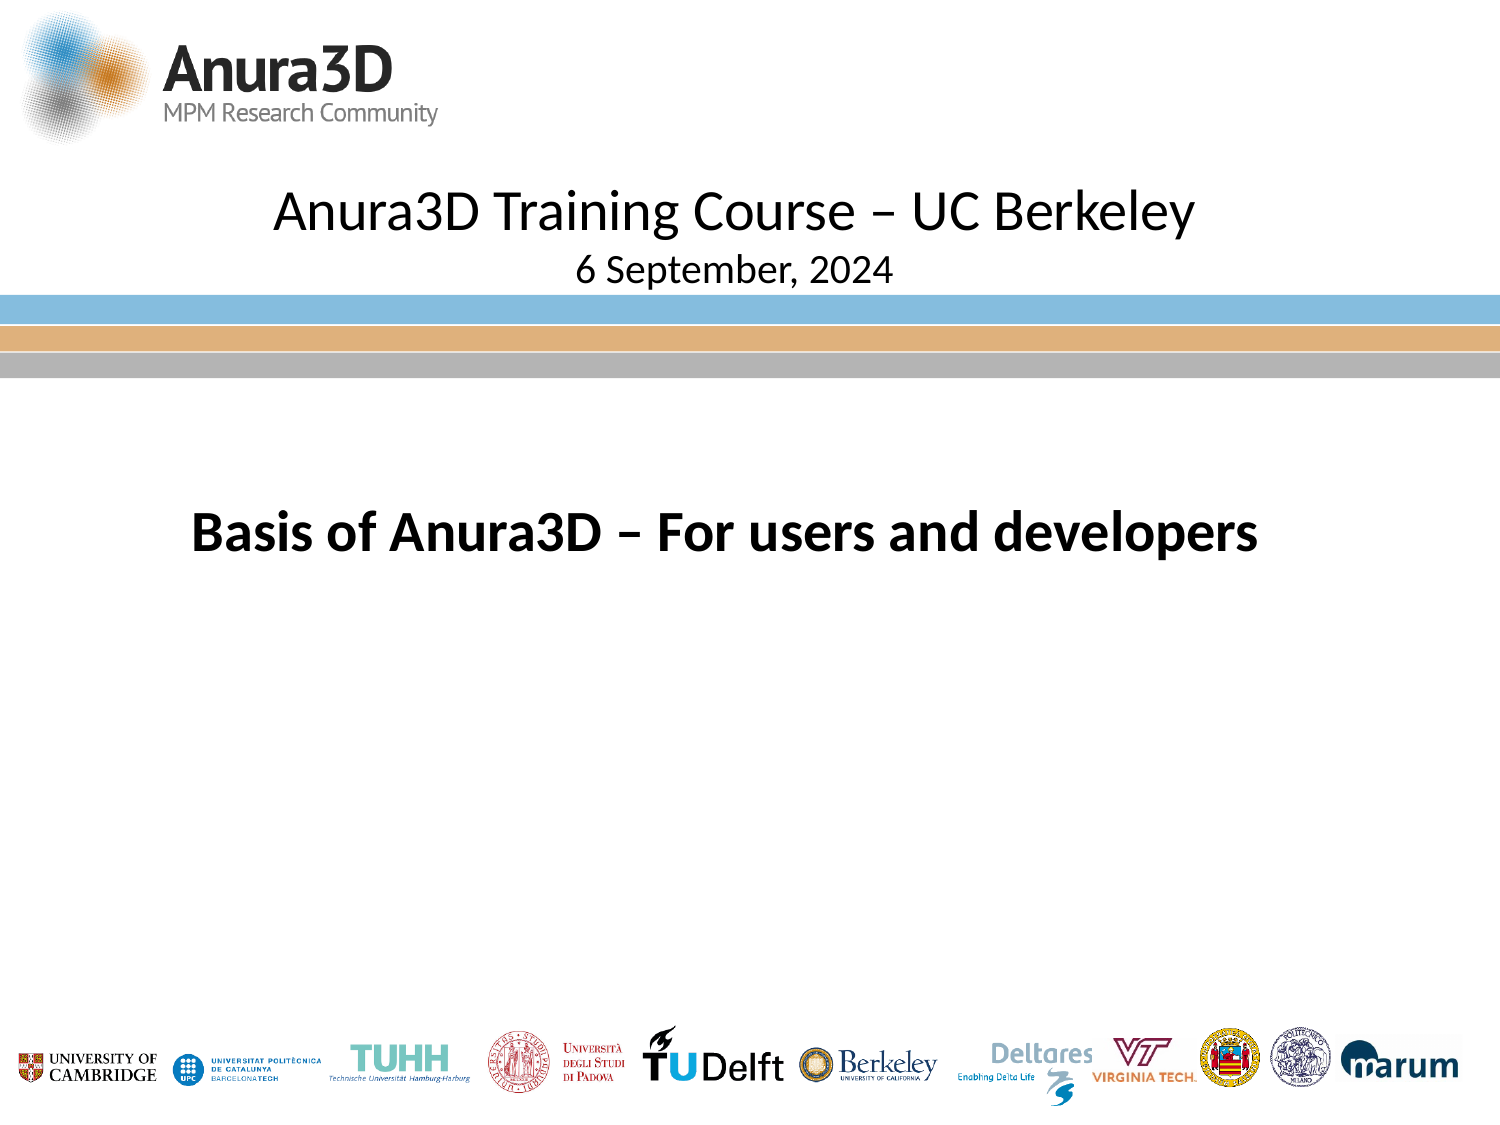

# Anura3D Training Course – UC Berkeley 6 September, 2024
Basis of Anura3D – For users and developers